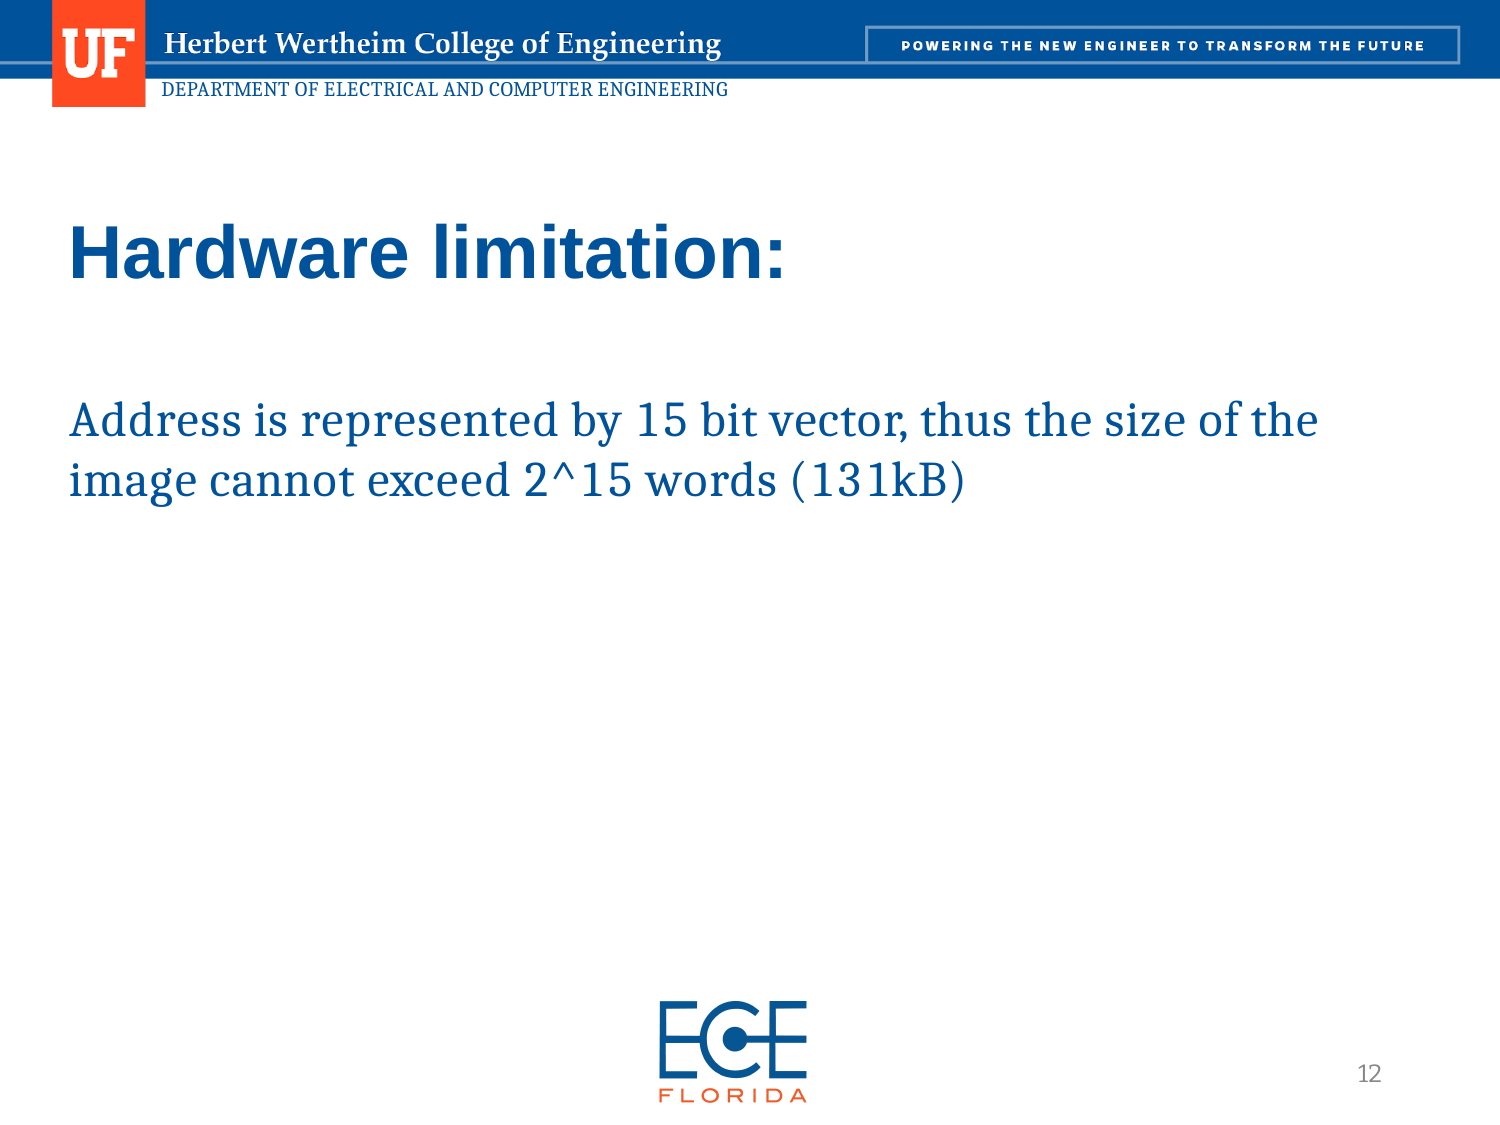

# Hardware limitation:
Address is represented by 15 bit vector, thus the size of the image cannot exceed 2^15 words (131kB)
12